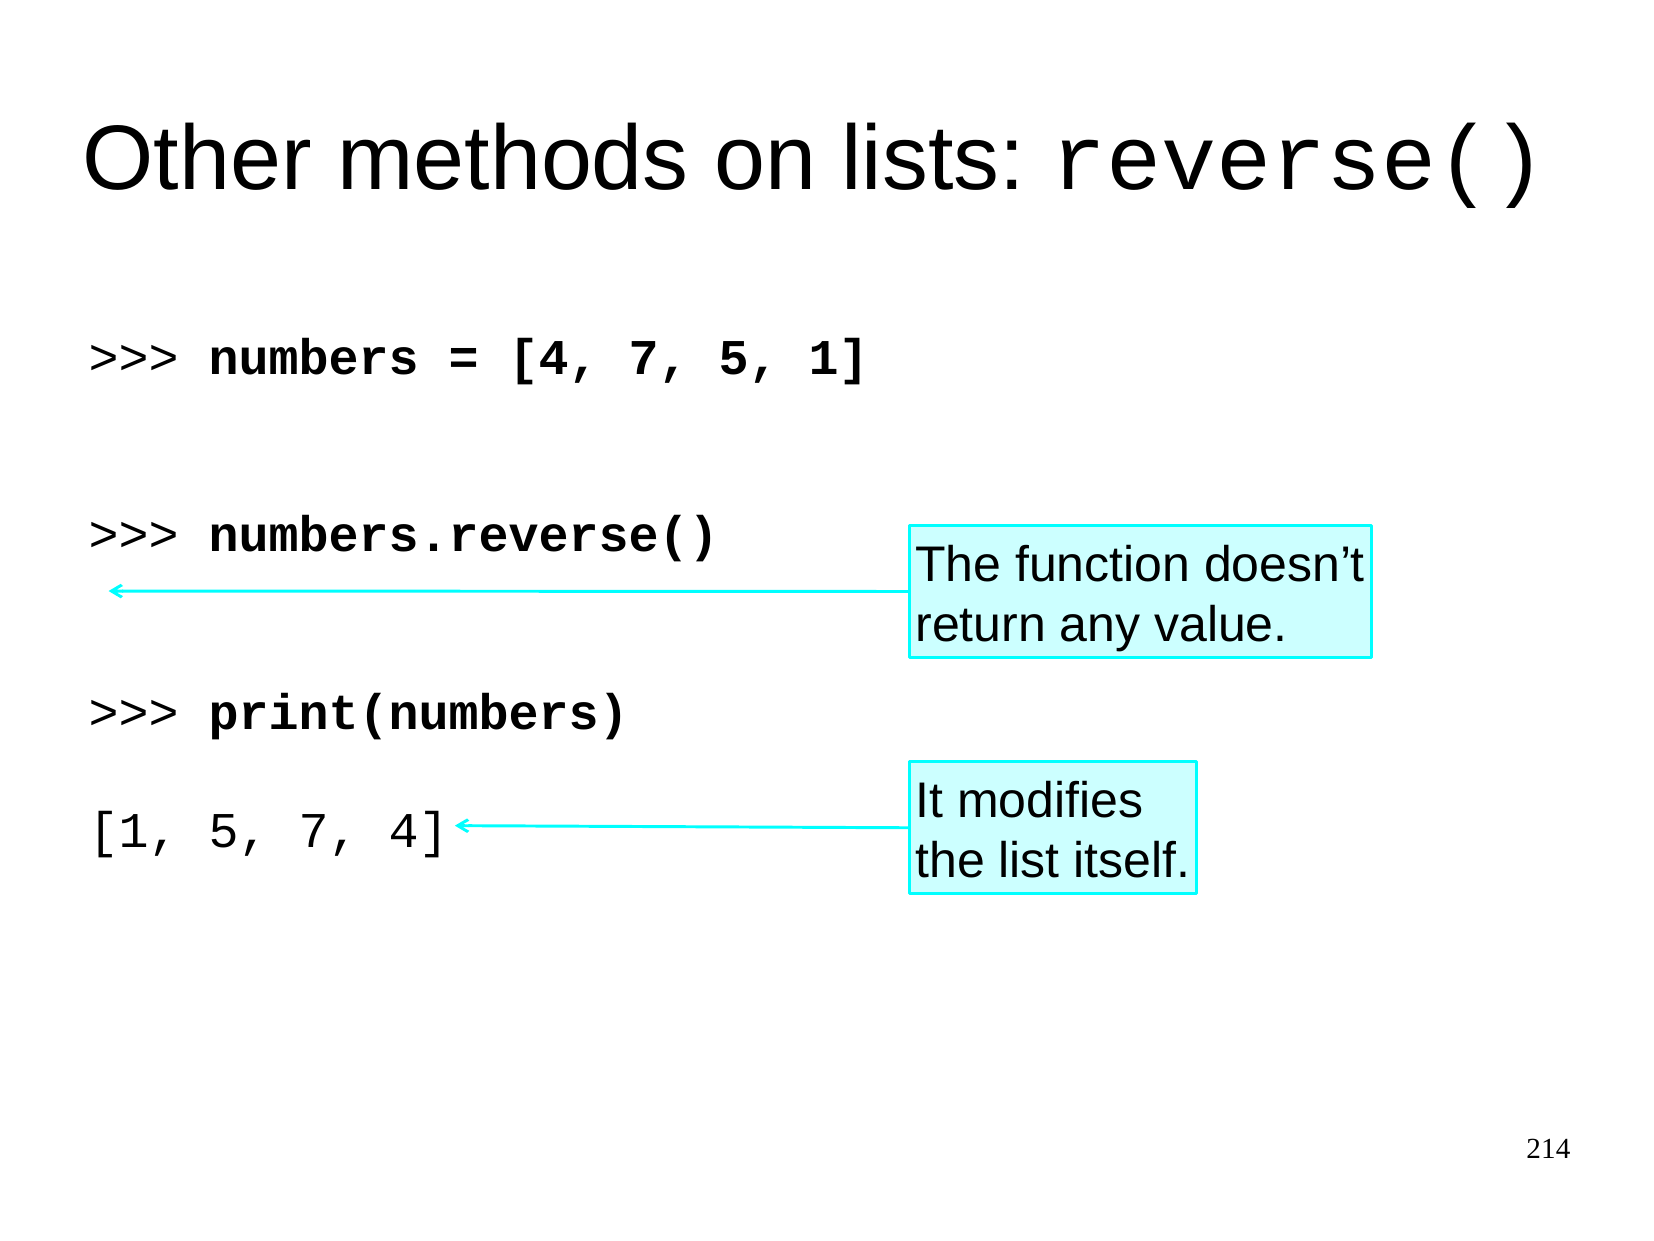

Other methods on lists: reverse()
>>>
numbers = [4, 7, 5, 1]
>>>
numbers.reverse()
The function doesn’t
return any value.

>>>
print(numbers)
It modifies
the list itself.
[1, 5, 7, 4]
214